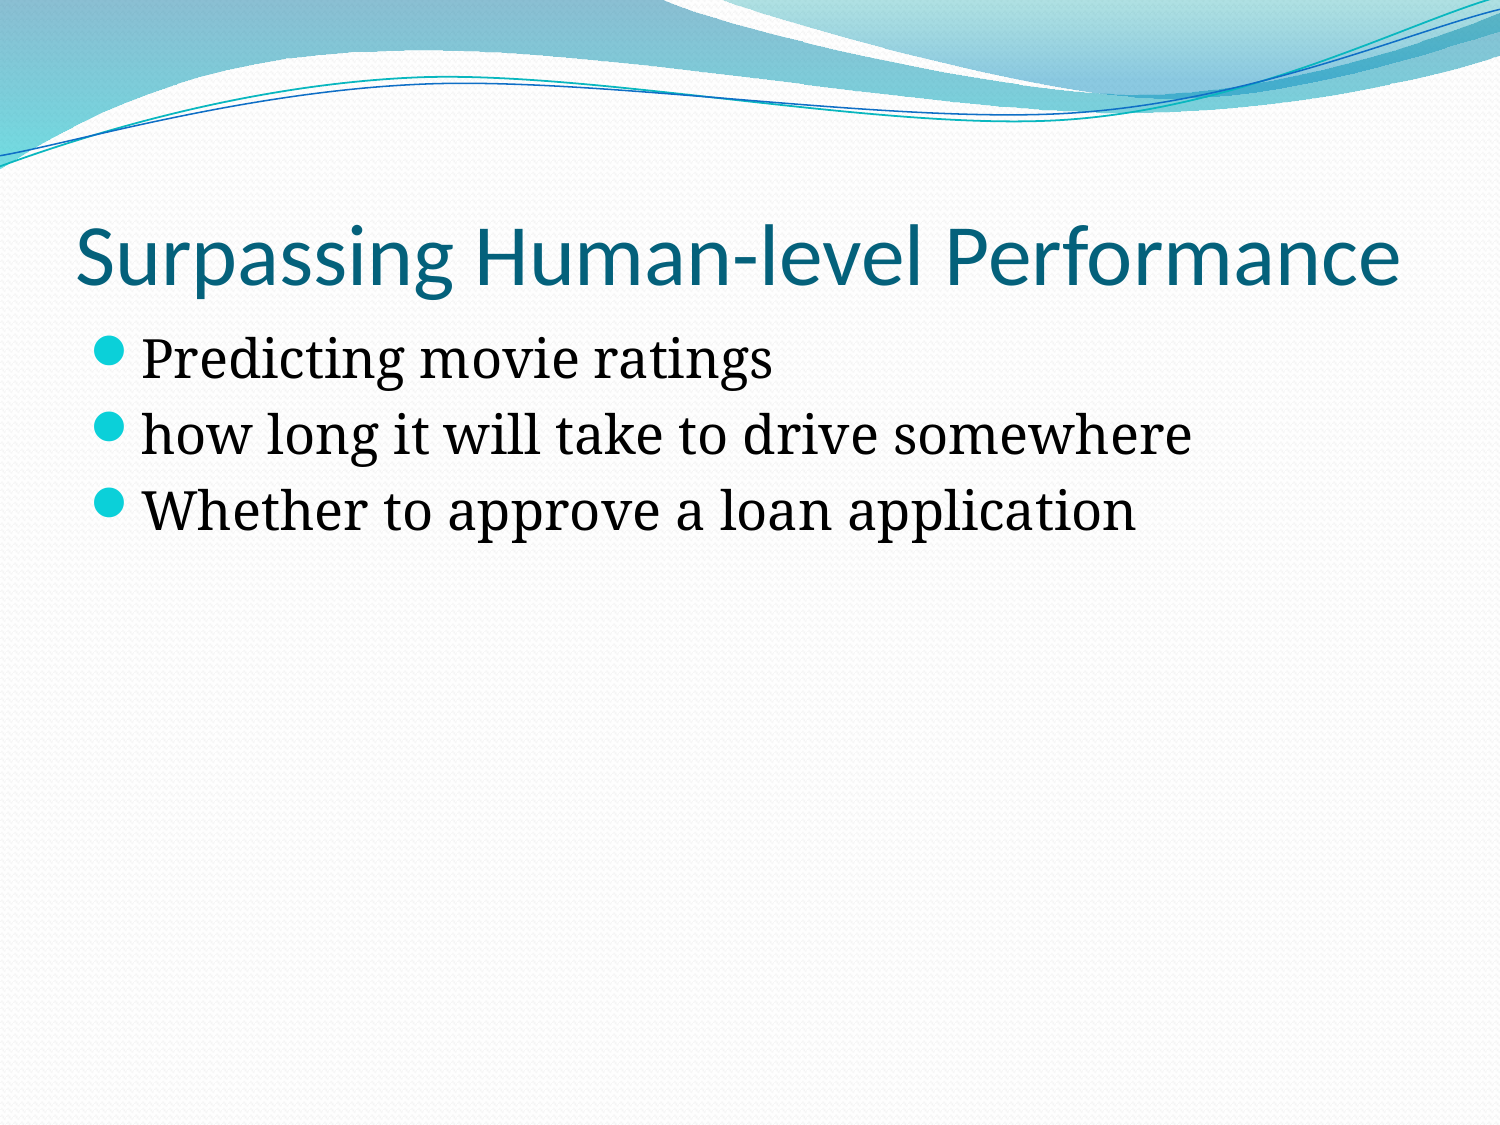

# Surpassing Human-level Performance
Predicting movie ratings
how long it will take to drive somewhere
Whether to approve a loan application